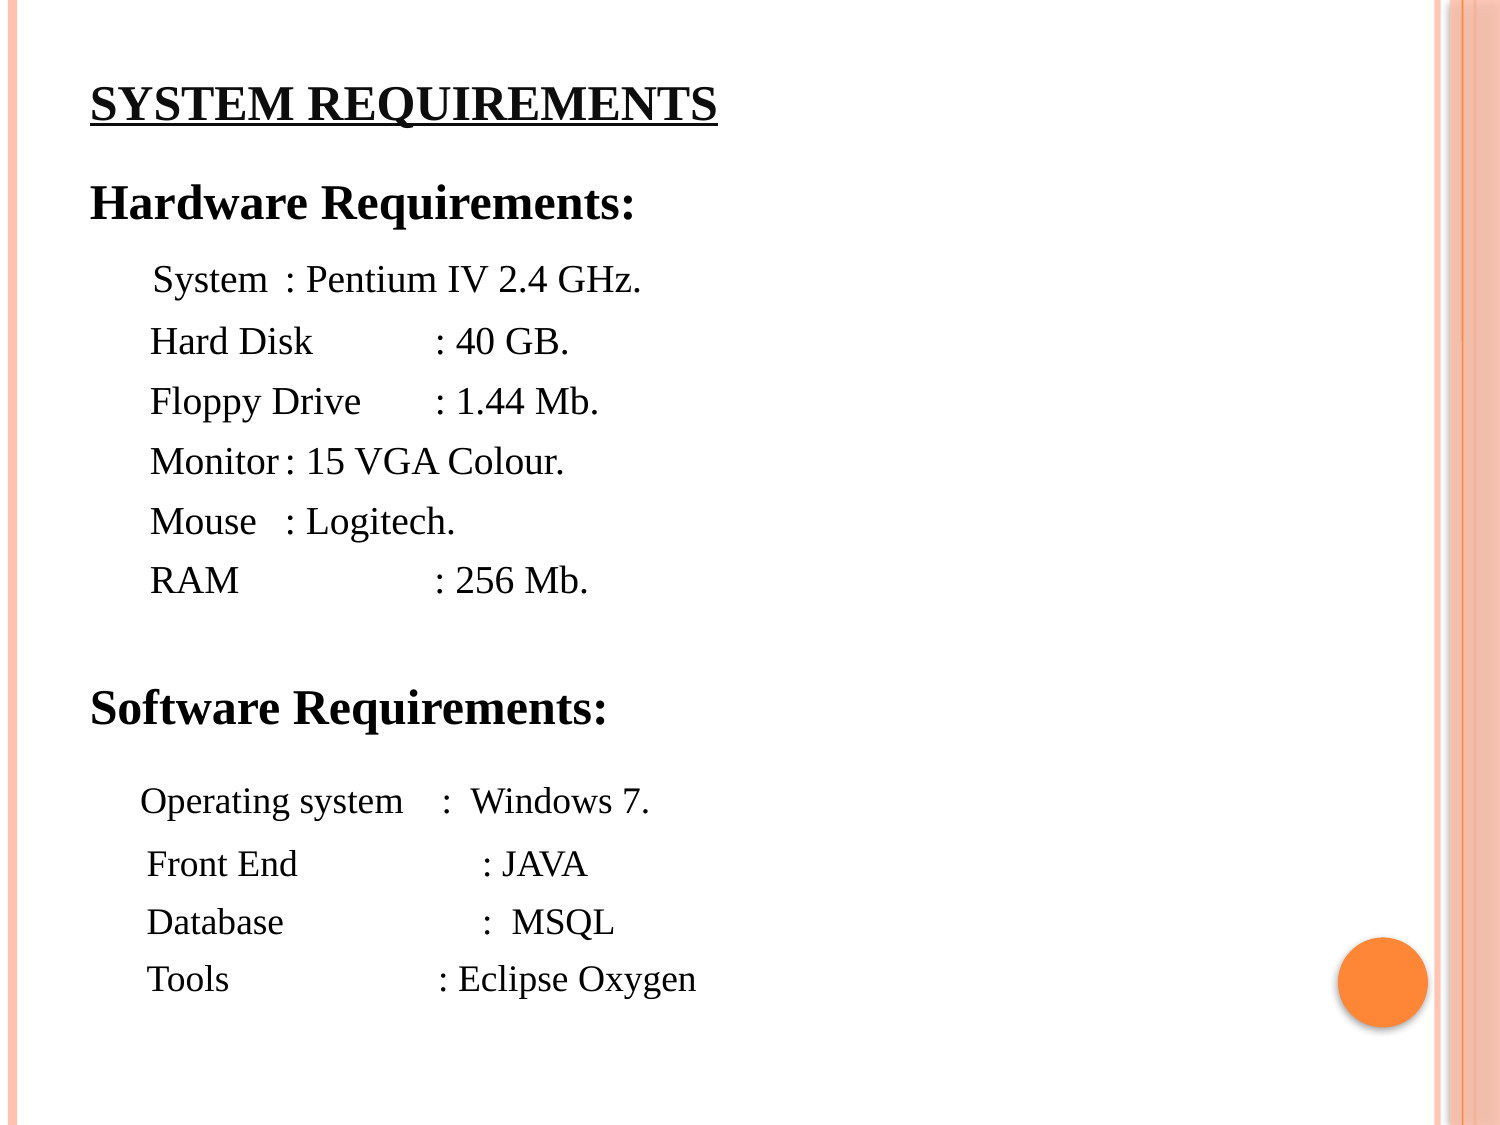

# SYSTEM REQUIREMENTS
Hardware Requirements:
     System	: Pentium IV 2.4 GHz.
      Hard Disk	: 40 GB.
      Floppy Drive	: 1.44 Mb.
      Monitor	: 15 VGA Colour.
      Mouse	: Logitech.
      RAM	               : 256 Mb.

Software Requirements:
   Operating system    :  Windows 7.
      Front End  	     : JAVA
      Database        	     :  MSQL
      Tools                      : Eclipse Oxygen